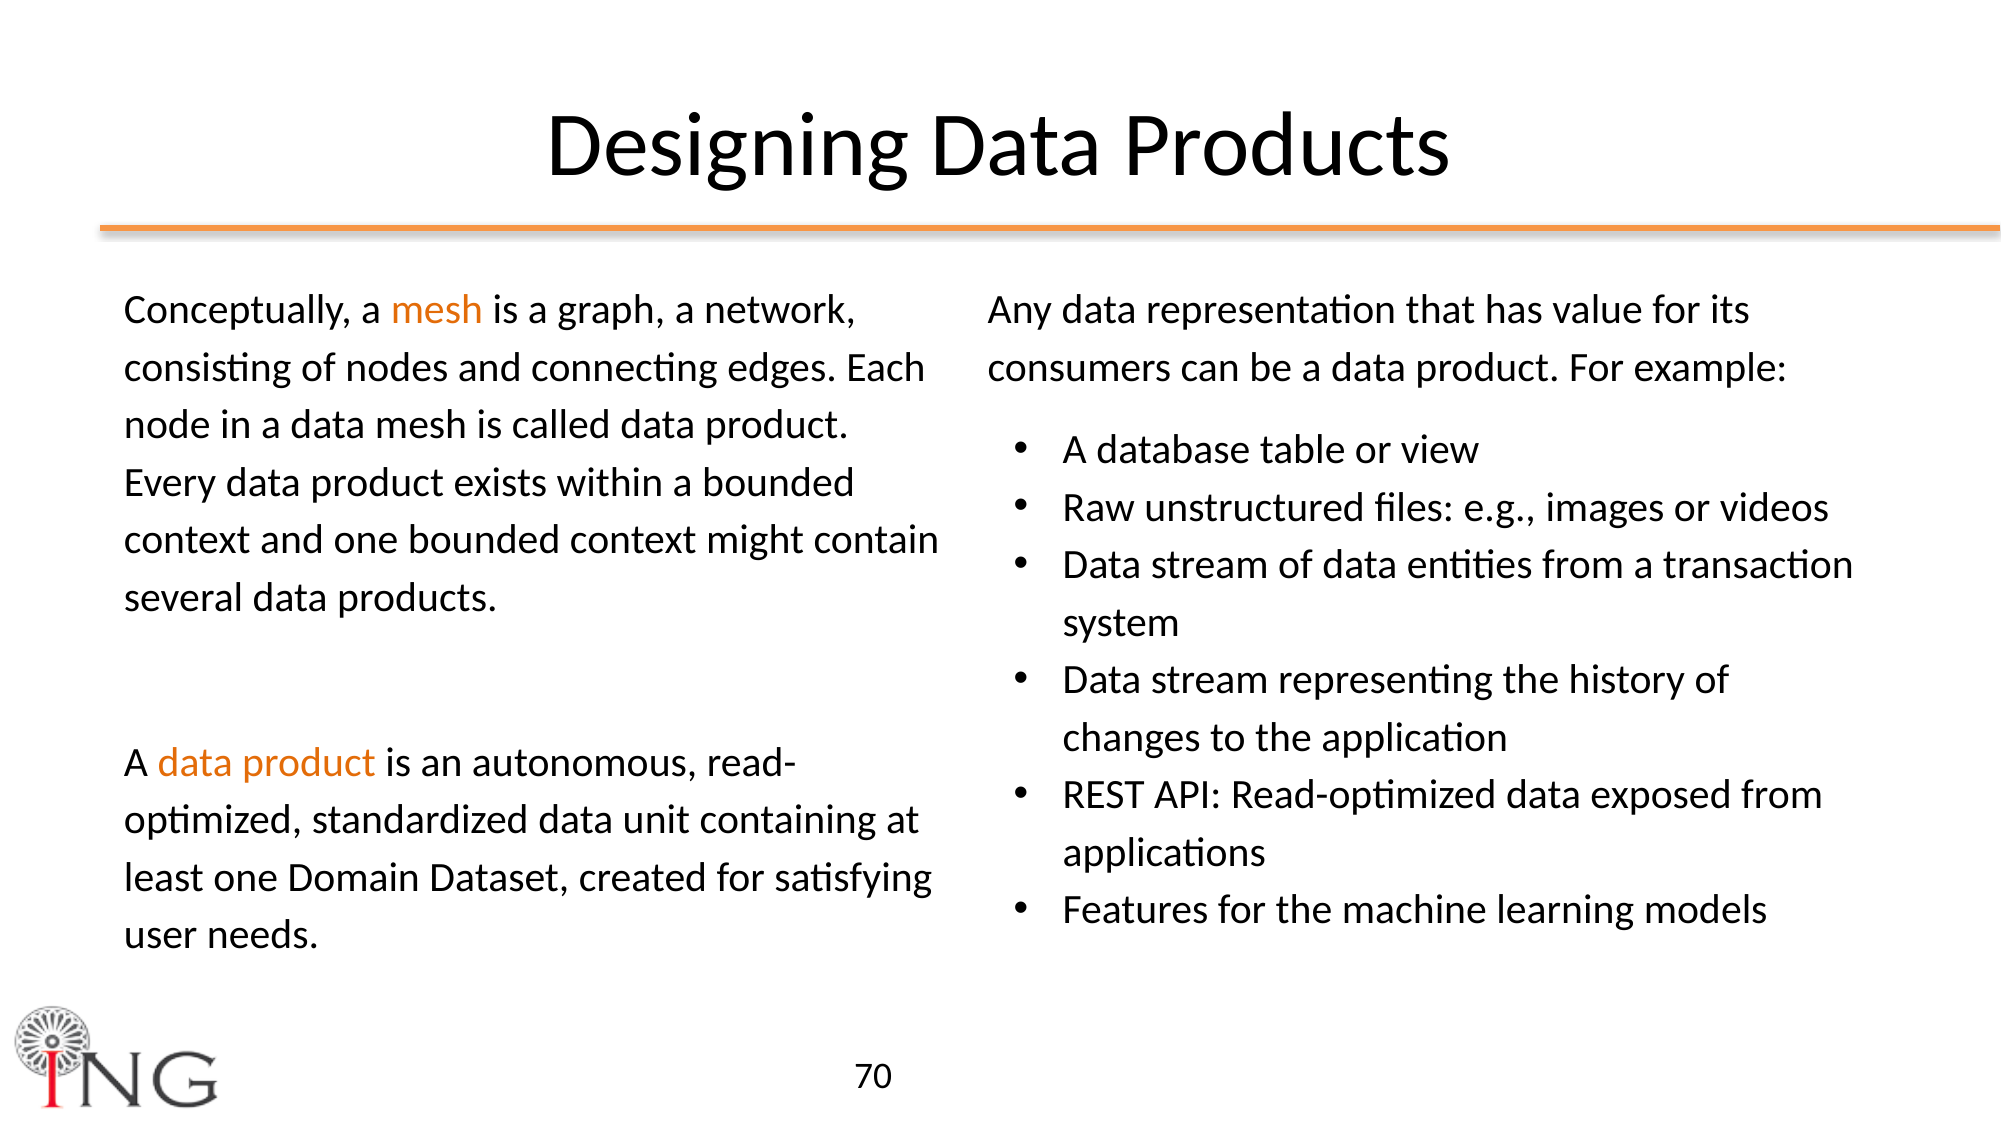

Designing Data Products
Conceptually, a mesh is a graph, a network, consisting of nodes and connecting edges. Each node in a data mesh is called data product. Every data product exists within a bounded context and one bounded context might contain several data products.

A data product is an autonomous, read-optimized, standardized data unit containing at least one Domain Dataset, created for satisfying user needs.

Any data representation that has value for its consumers can be a data product. For example:
A database table or view
Raw unstructured files: e.g., images or videos
Data stream of data entities from a transaction system
Data stream representing the history of changes to the application
REST API: Read-optimized data exposed from applications
Features for the machine learning models
70